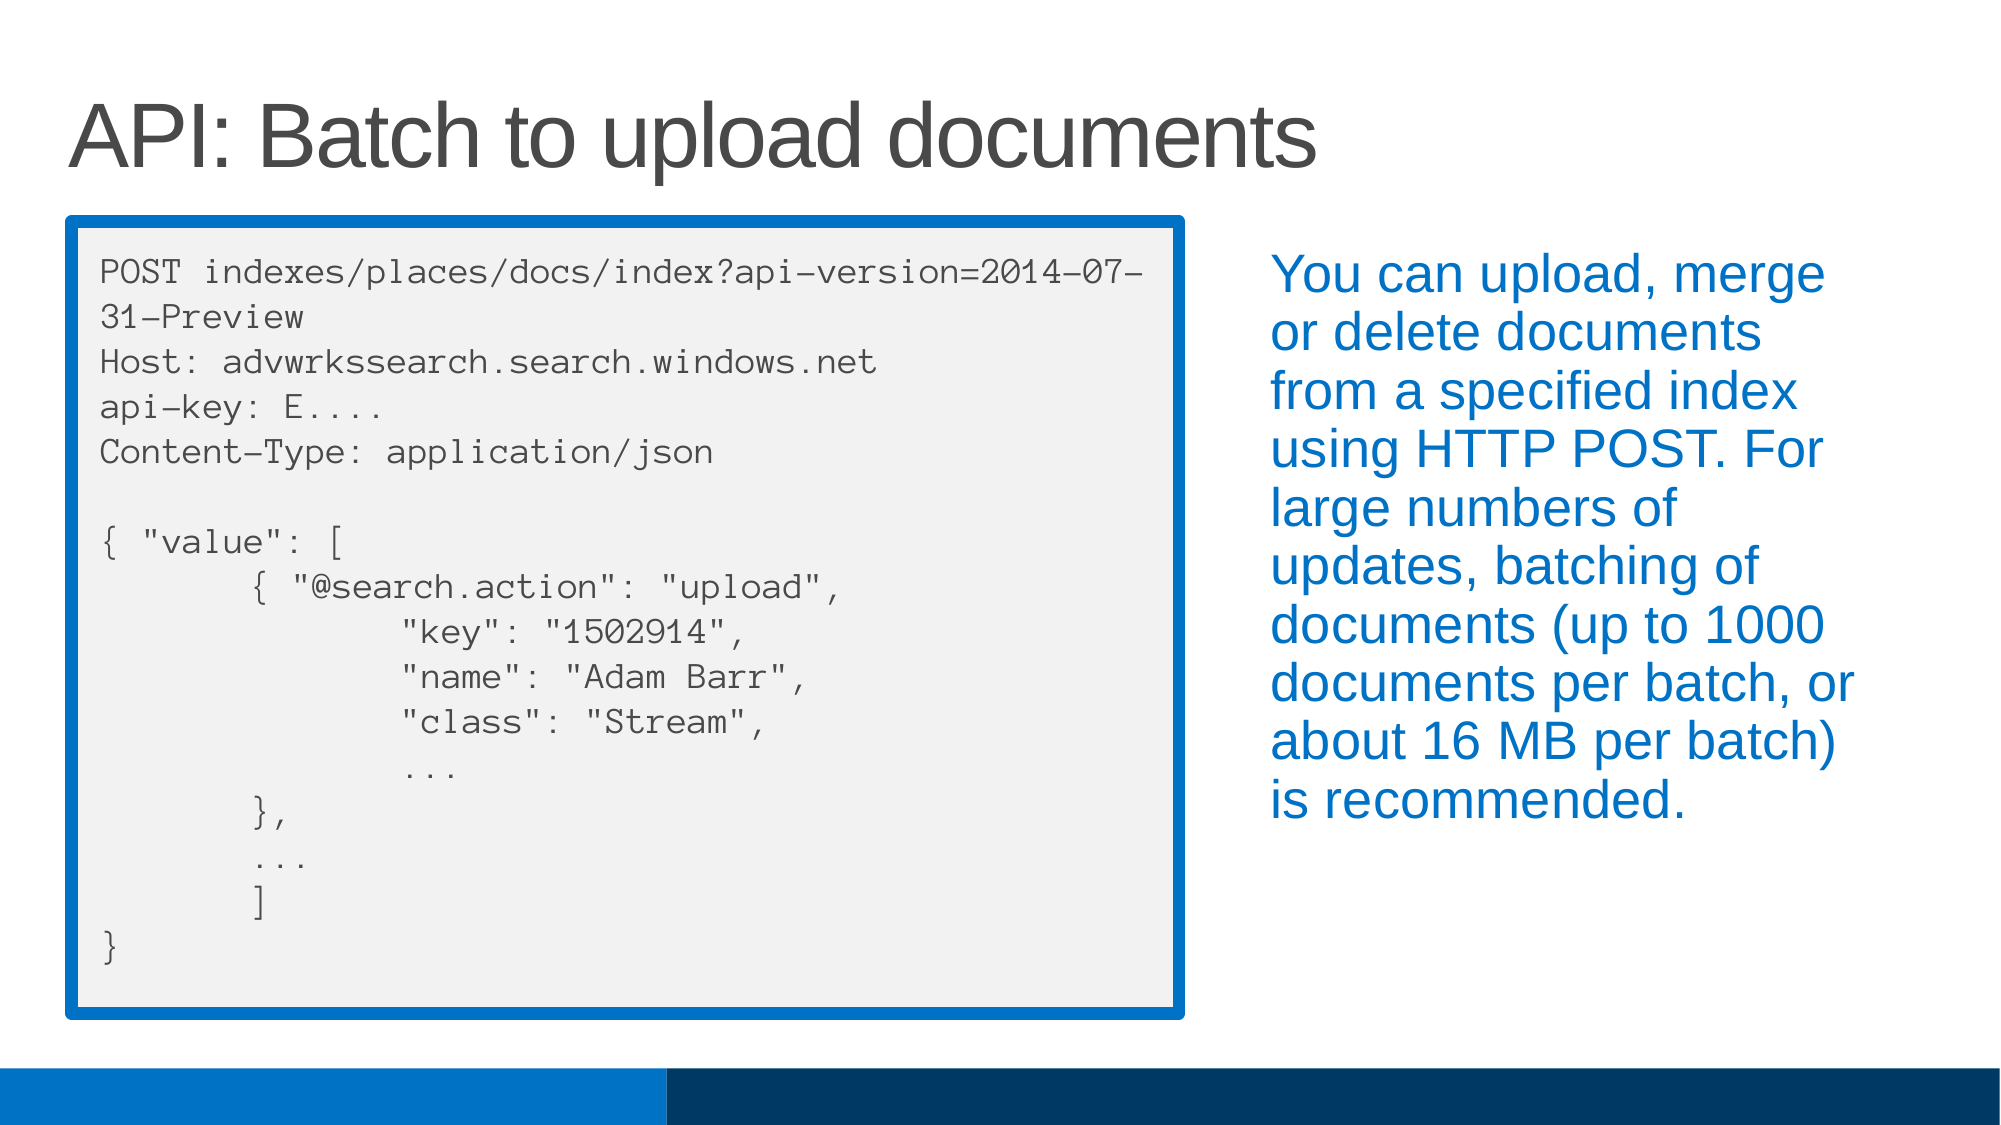

# API: Batch to upload documents
POST indexes/places/docs/index?api-version=2014-07-31-Preview
Host: advwrkssearch.search.windows.net
api-key: E....
Content-Type: application/json

{ "value": [
	{ "@search.action": "upload",
		"key": "1502914",
		"name": "Adam Barr",
		"class": "Stream",
		...
	},
	...
	]
}
You can upload, merge or delete documents from a specified index using HTTP POST. For large numbers of updates, batching of documents (up to 1000 documents per batch, or about 16 MB per batch) is recommended.